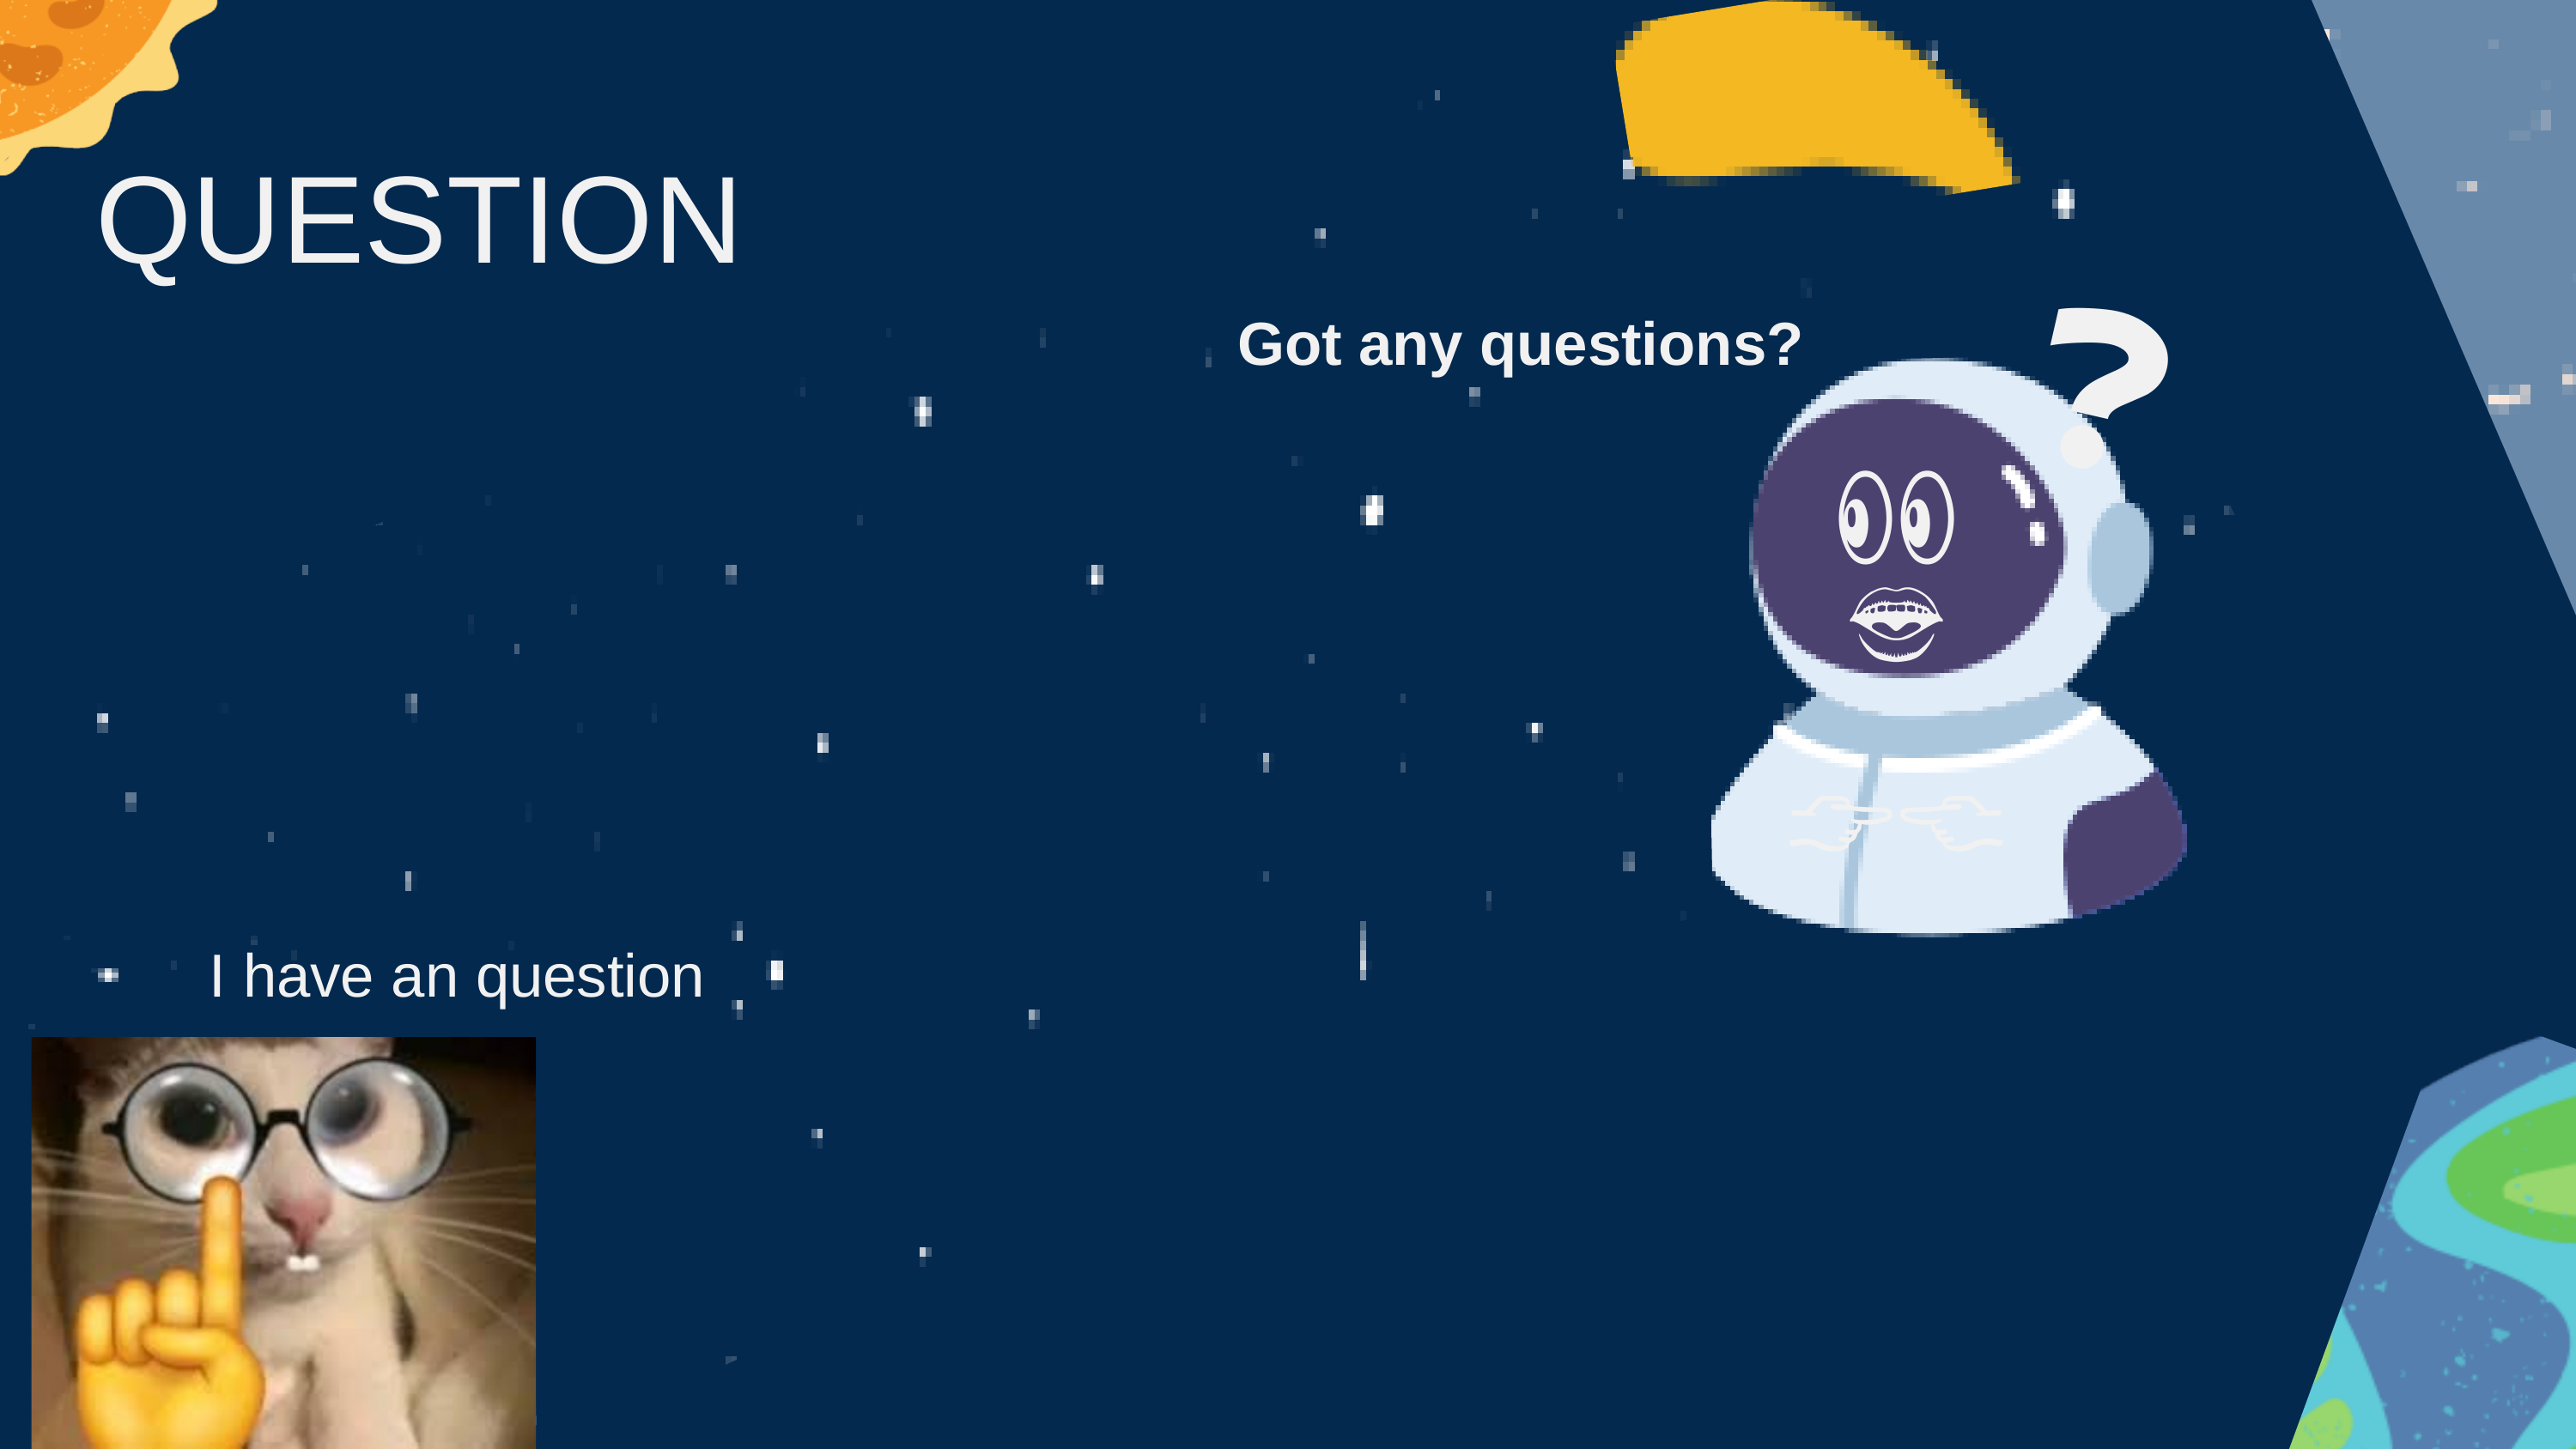

QUESTION

❓
Got any questions?

👀
👄
👉👈

I have an question